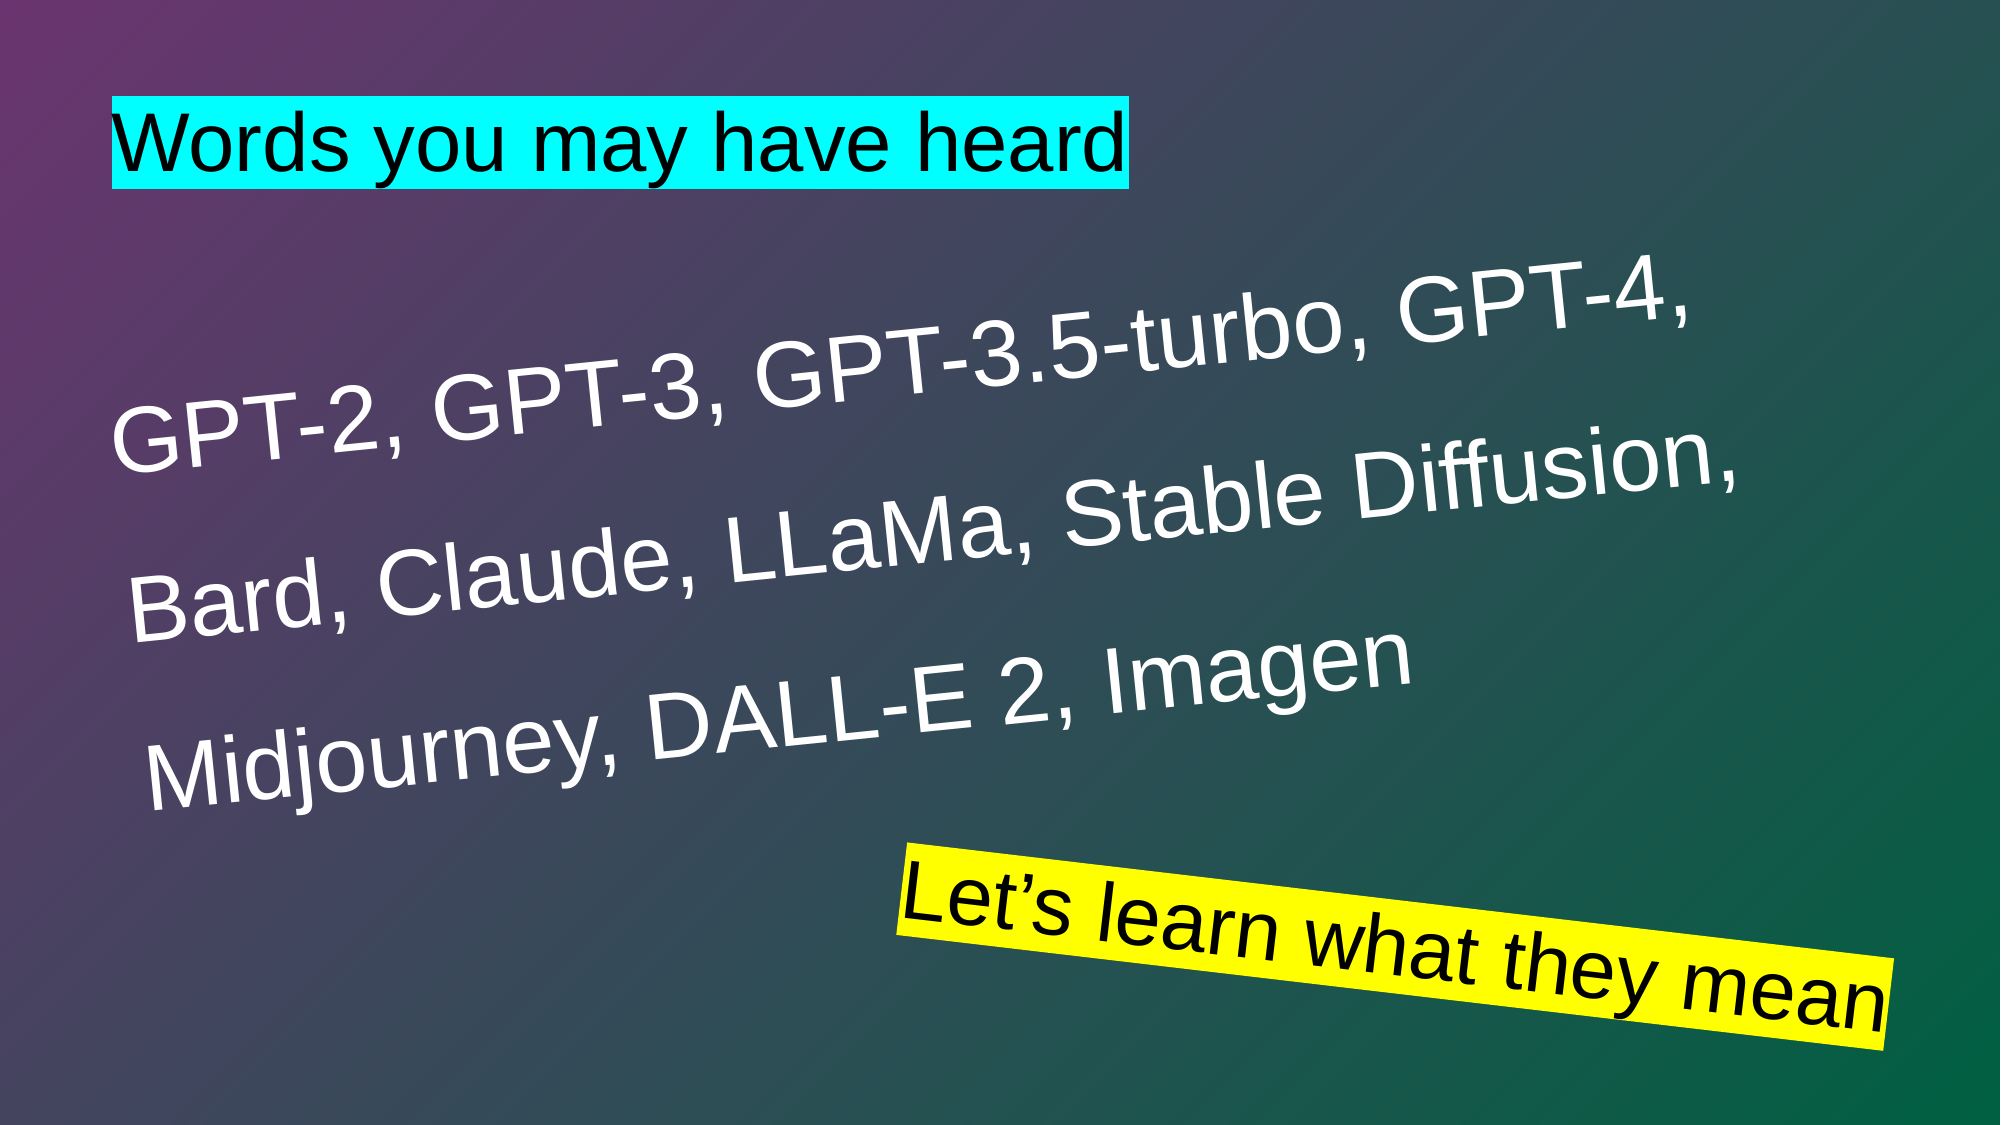

Words you may have heard
GPT-2, GPT-3, GPT-3.5-turbo, GPT-4, Bard, Claude, LLaMa, Stable Diffusion, Midjourney, DALL-E 2, Imagen
Let’s learn what they mean